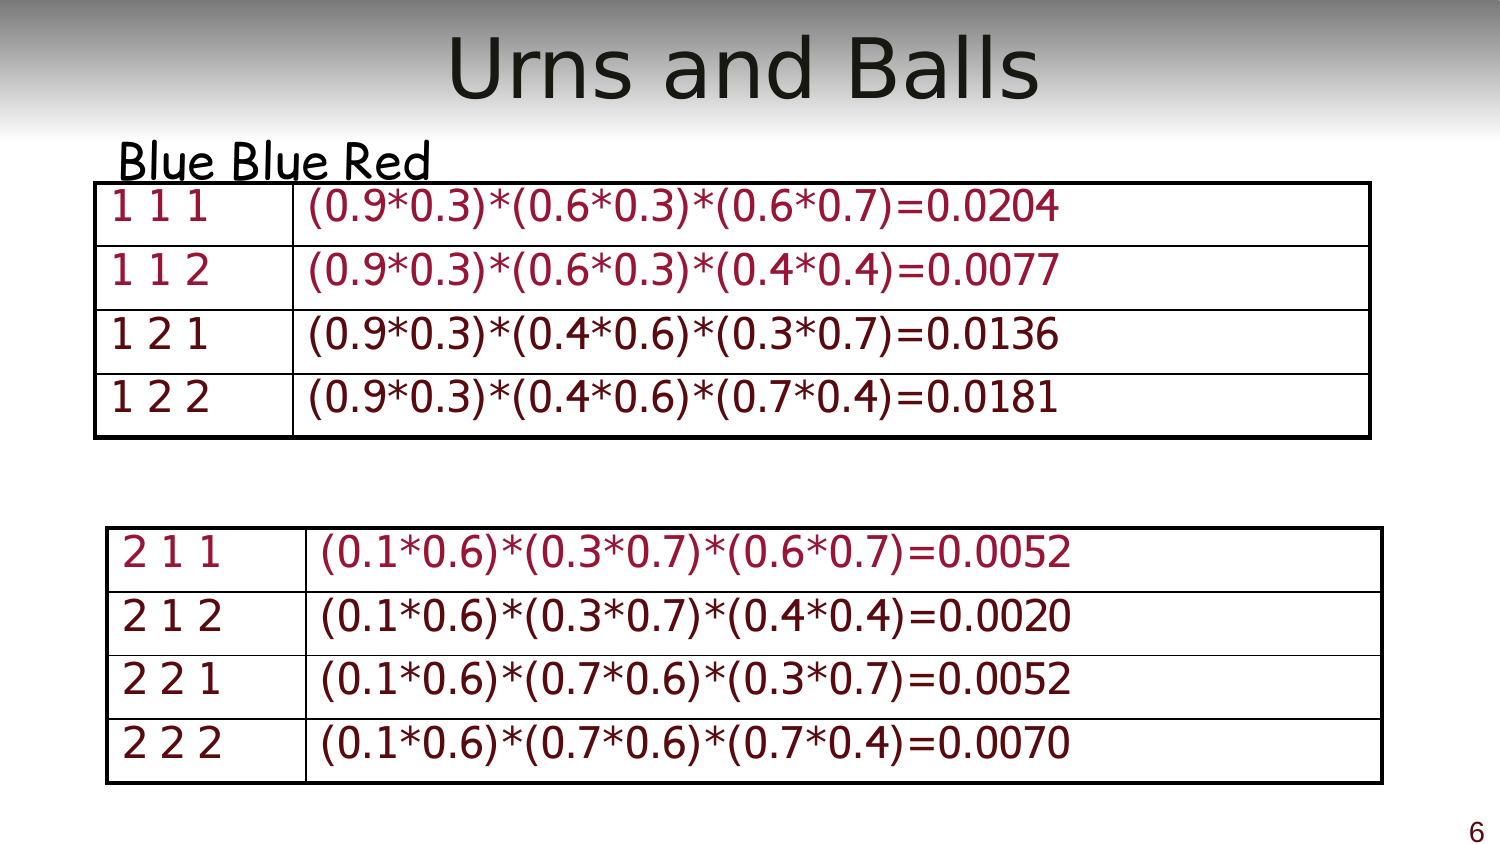

# Urns and Balls
Blue Blue Red
| 1 1 1 | (0.9\*0.3)\*(0.6\*0.3)\*(0.6\*0.7)=0.0204 |
| --- | --- |
| 1 1 2 | (0.9\*0.3)\*(0.6\*0.3)\*(0.4\*0.4)=0.0077 |
| 1 2 1 | (0.9\*0.3)\*(0.4\*0.6)\*(0.3\*0.7)=0.0136 |
| 1 2 2 | (0.9\*0.3)\*(0.4\*0.6)\*(0.7\*0.4)=0.0181 |

| 2 1 1 | (0.1\*0.6)\*(0.3\*0.7)\*(0.6\*0.7)=0.0052 |
| --- | --- |
| 2 1 2 | (0.1\*0.6)\*(0.3\*0.7)\*(0.4\*0.4)=0.0020 |
| 2 2 1 | (0.1\*0.6)\*(0.7\*0.6)\*(0.3\*0.7)=0.0052 |
| 2 2 2 | (0.1\*0.6)\*(0.7\*0.6)\*(0.7\*0.4)=0.0070 |
6